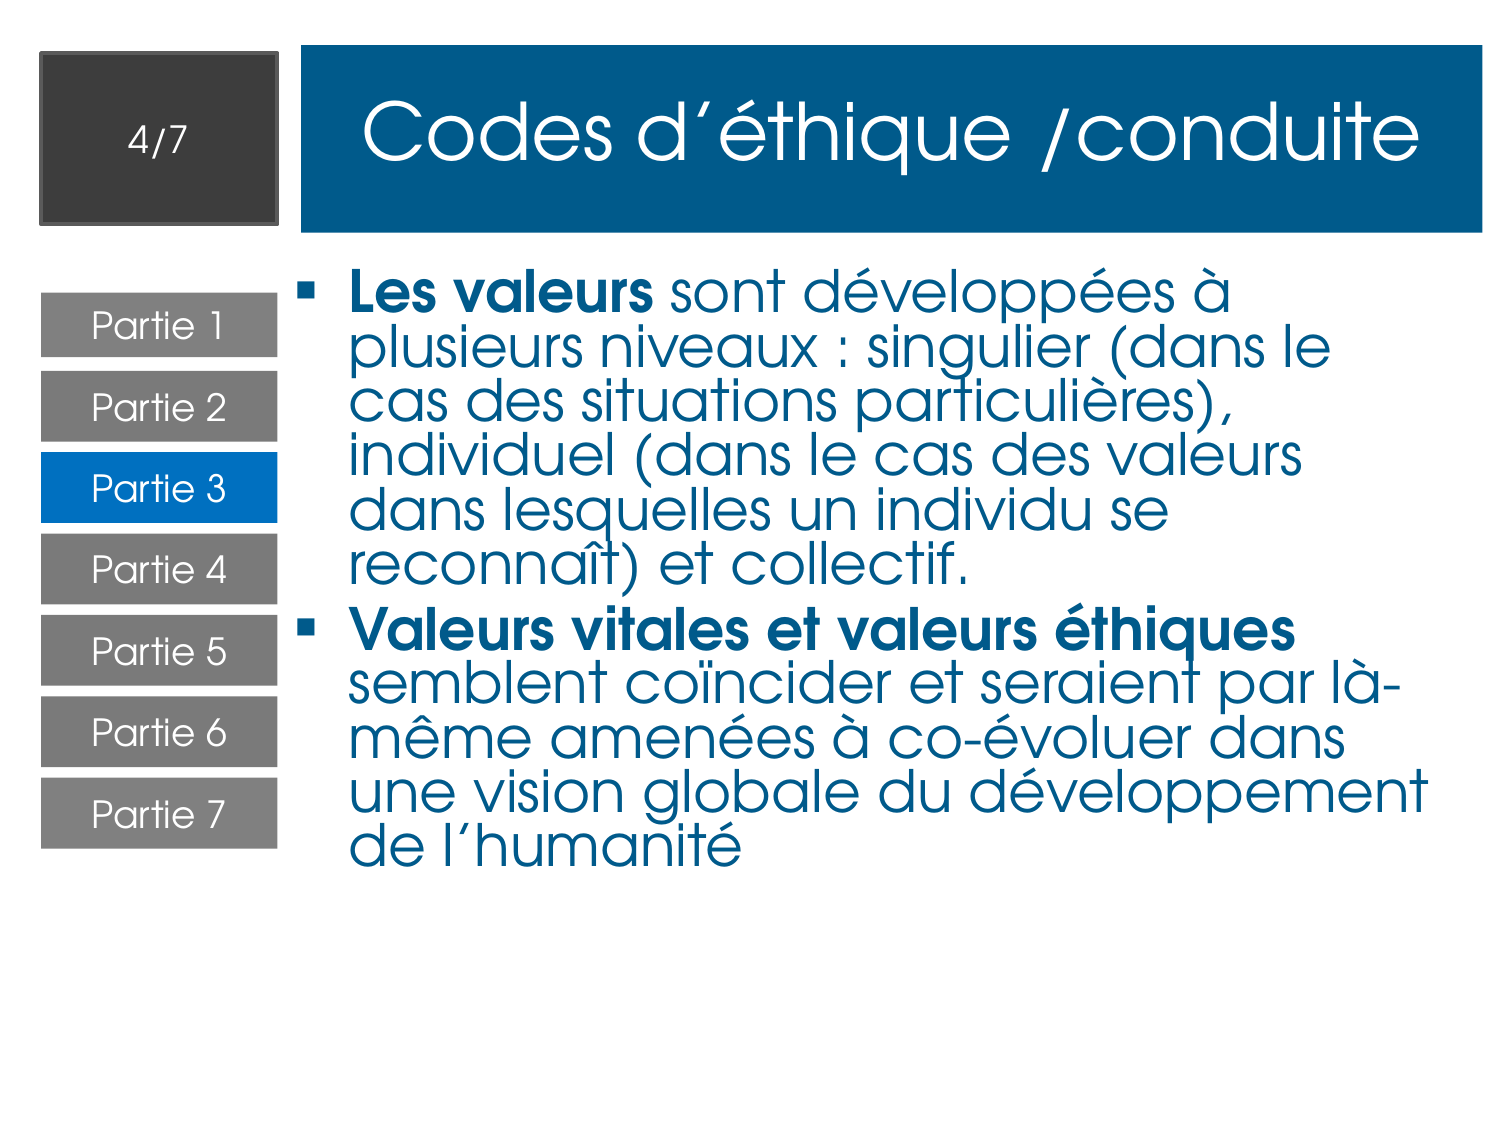

# Codes d’éthique /conduite
4/7
Les valeurs sont développées à plusieurs niveaux : singulier (dans le cas des situations particulières), individuel (dans le cas des valeurs dans lesquelles un individu se reconnaît) et collectif.
Valeurs vitales et valeurs éthiques semblent coïncider et seraient par là-même amenées à co-évoluer dans une vision globale du développement de l’humanité

Partie 1
Partie 2
Partie 3
Partie 4
Partie 5
Partie 6
Partie 7